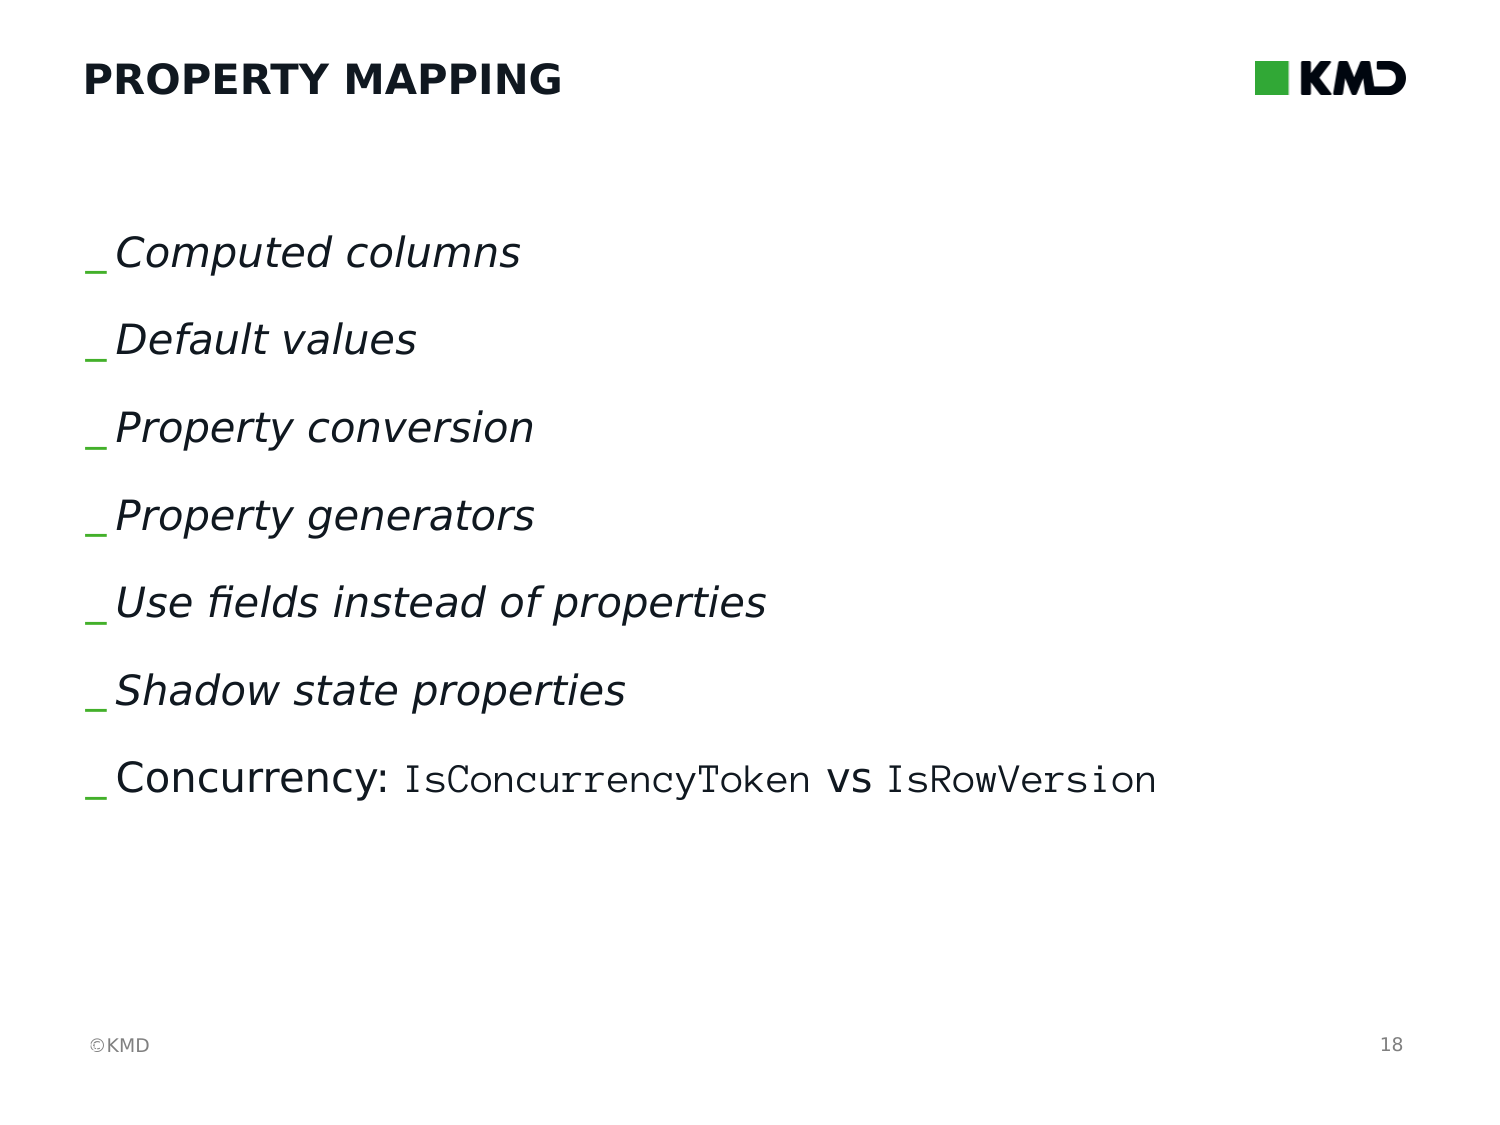

# PROperty mapping
Computed columns
Default values
Property conversion
Property generators
Use fields instead of properties
Shadow state properties
Concurrency: IsConcurrencyToken vs IsRowVersion
18